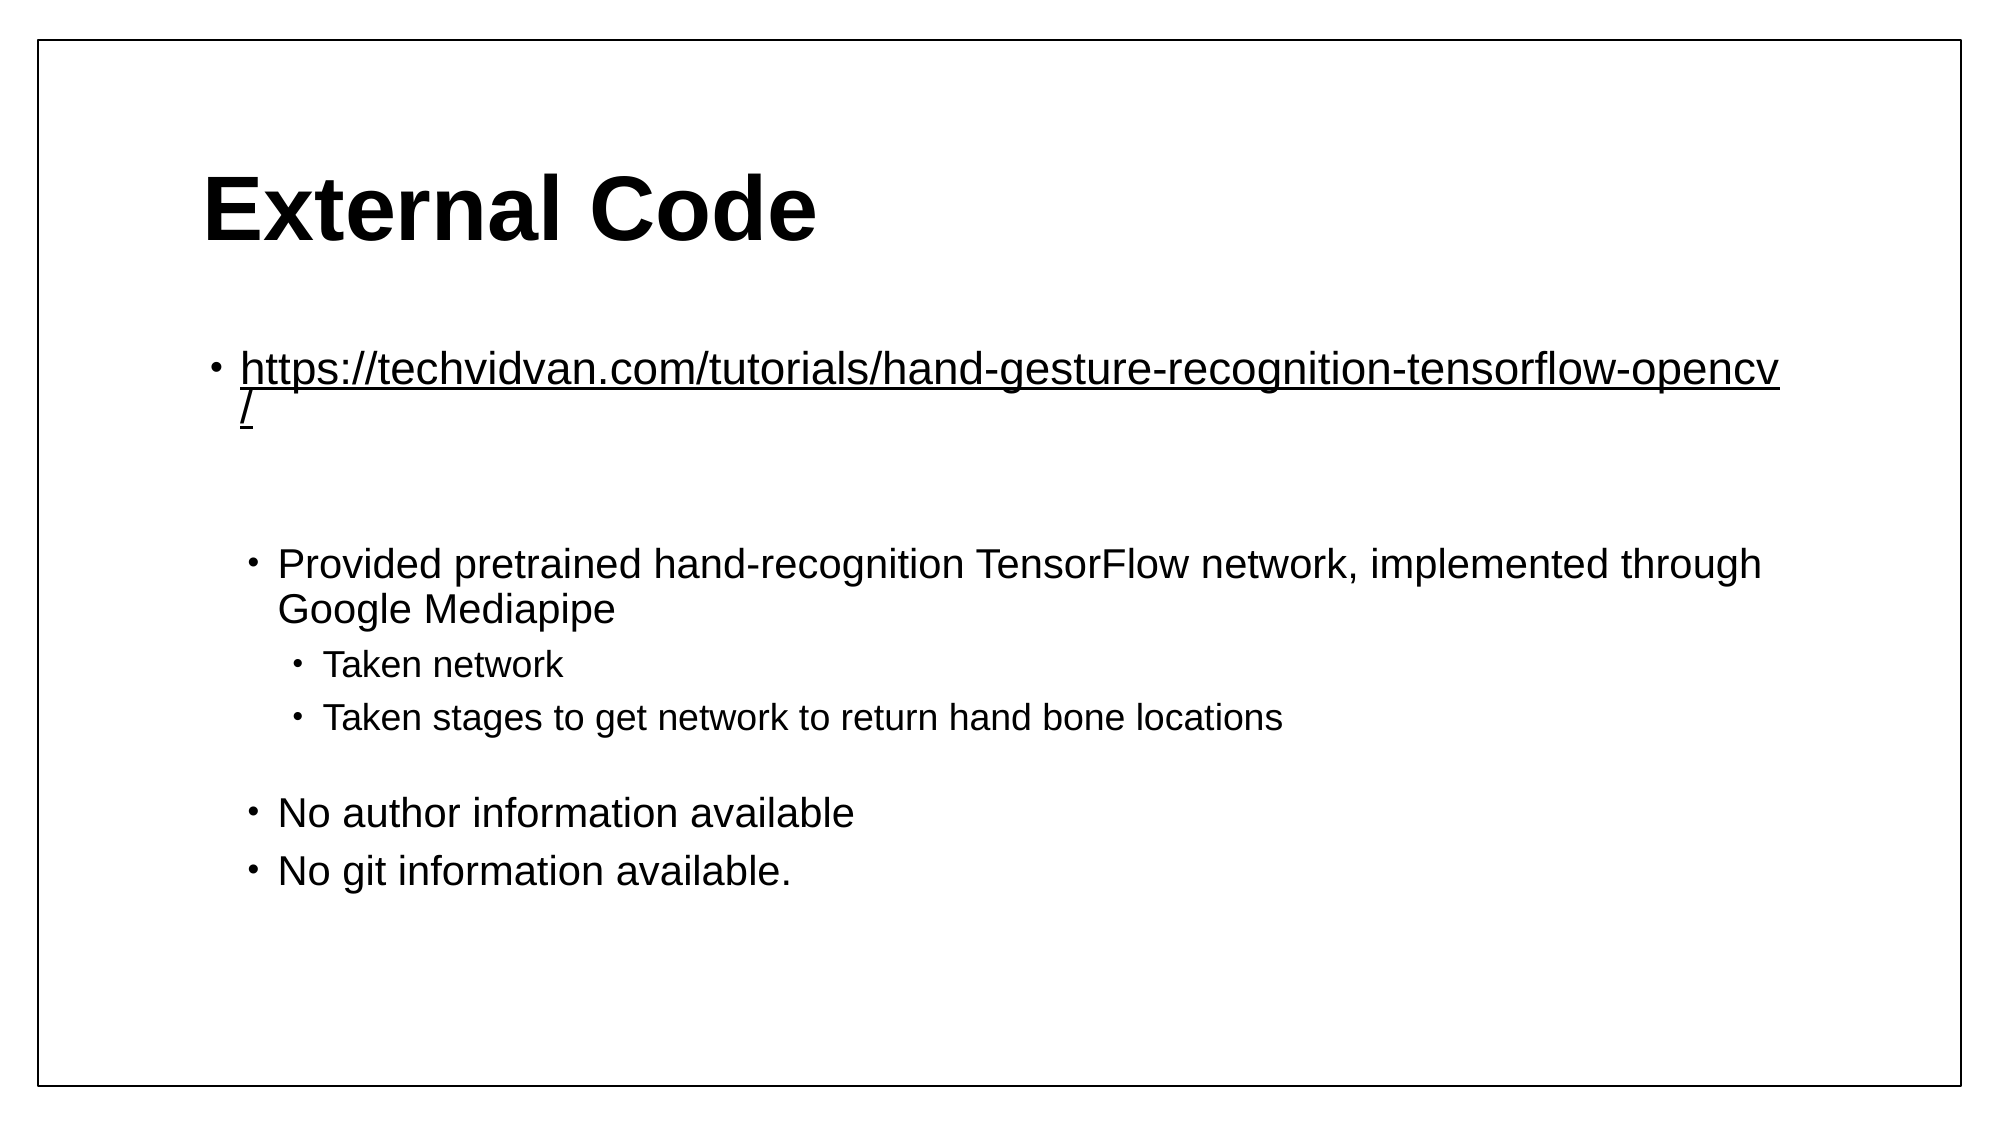

# External Code
https://techvidvan.com/tutorials/hand-gesture-recognition-tensorflow-opencv/
Provided pretrained hand-recognition TensorFlow network, implemented through Google Mediapipe
Taken network
Taken stages to get network to return hand bone locations
No author information available
No git information available.